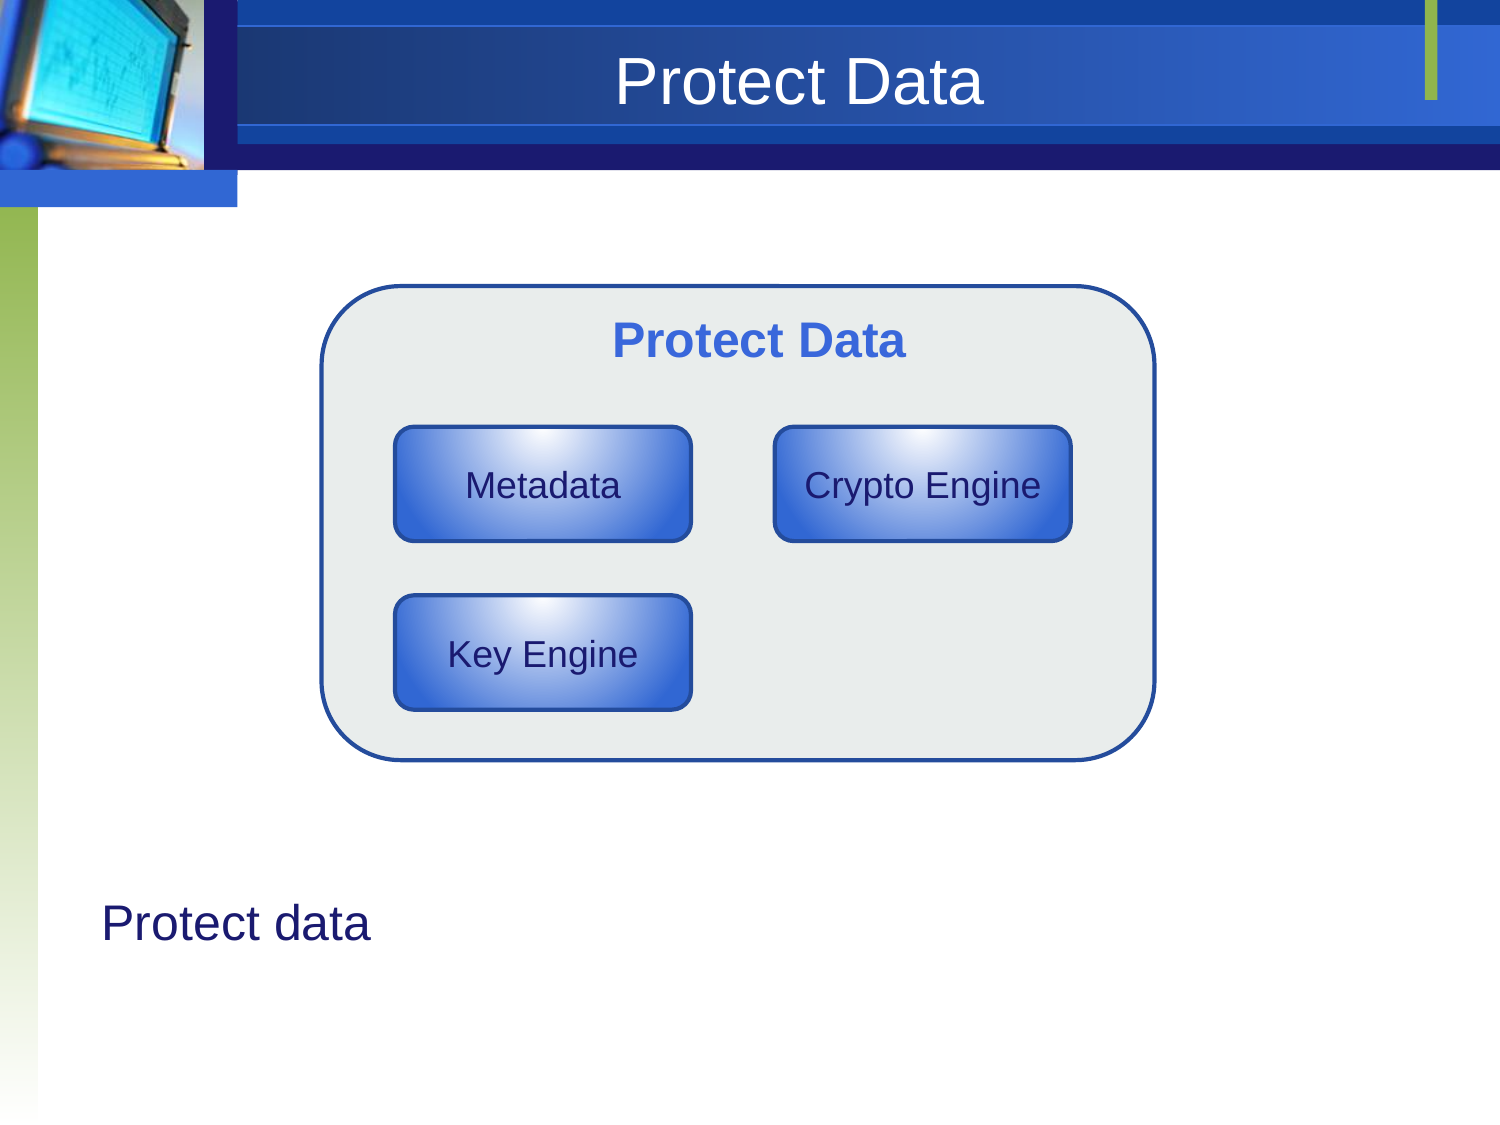

# Protect Data

Protect Data
Metadata
Crypto Engine
Key Engine
Protect data